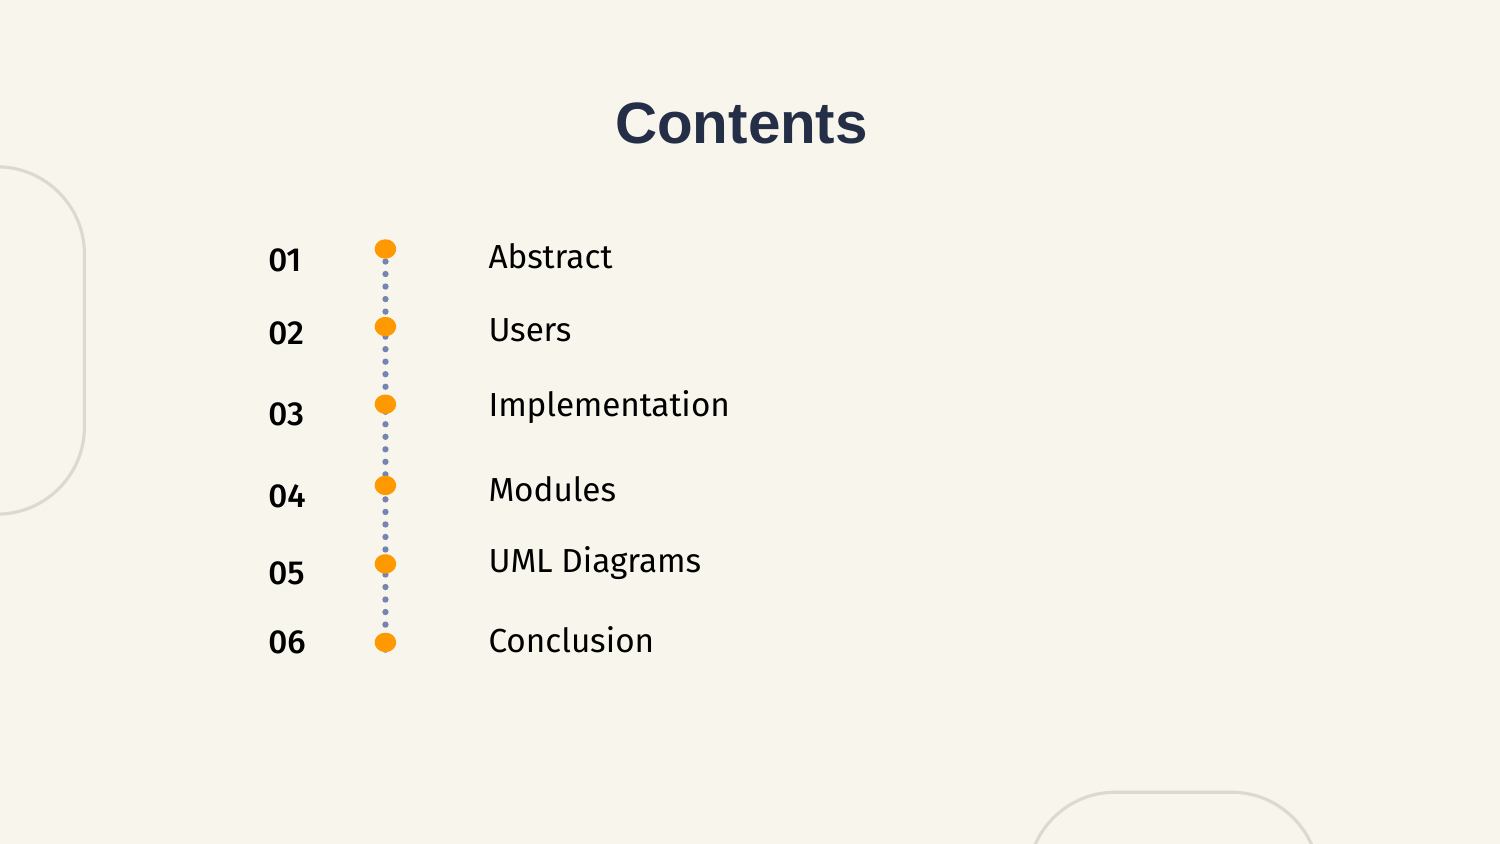

# Contents
Abstract
01

Users
02
Implementation
03
Modules
04
UML Diagrams
05
Conclusion
06